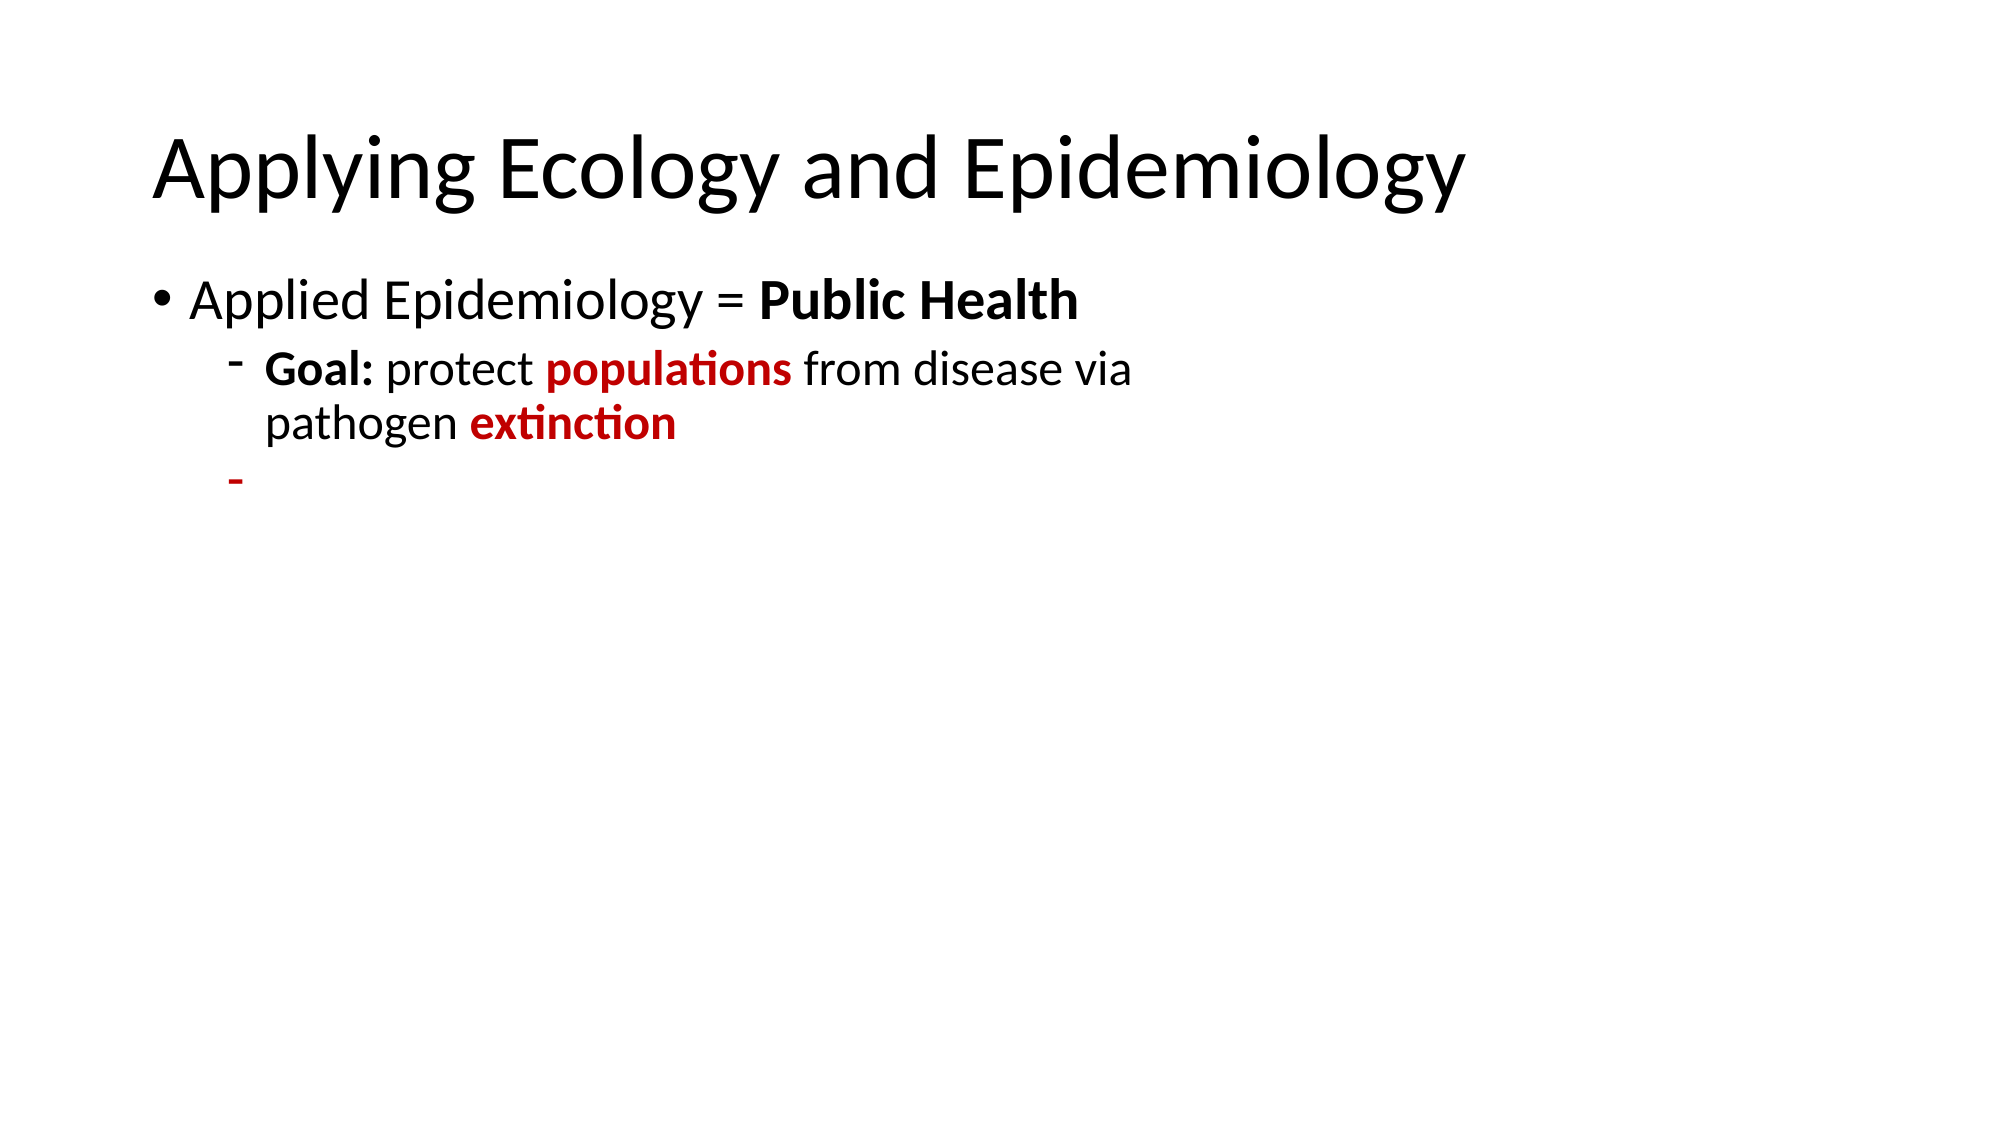

# Applying Ecology and Epidemiology
Applied Epidemiology = Public Health
Goal: protect populations from disease via pathogen extinction